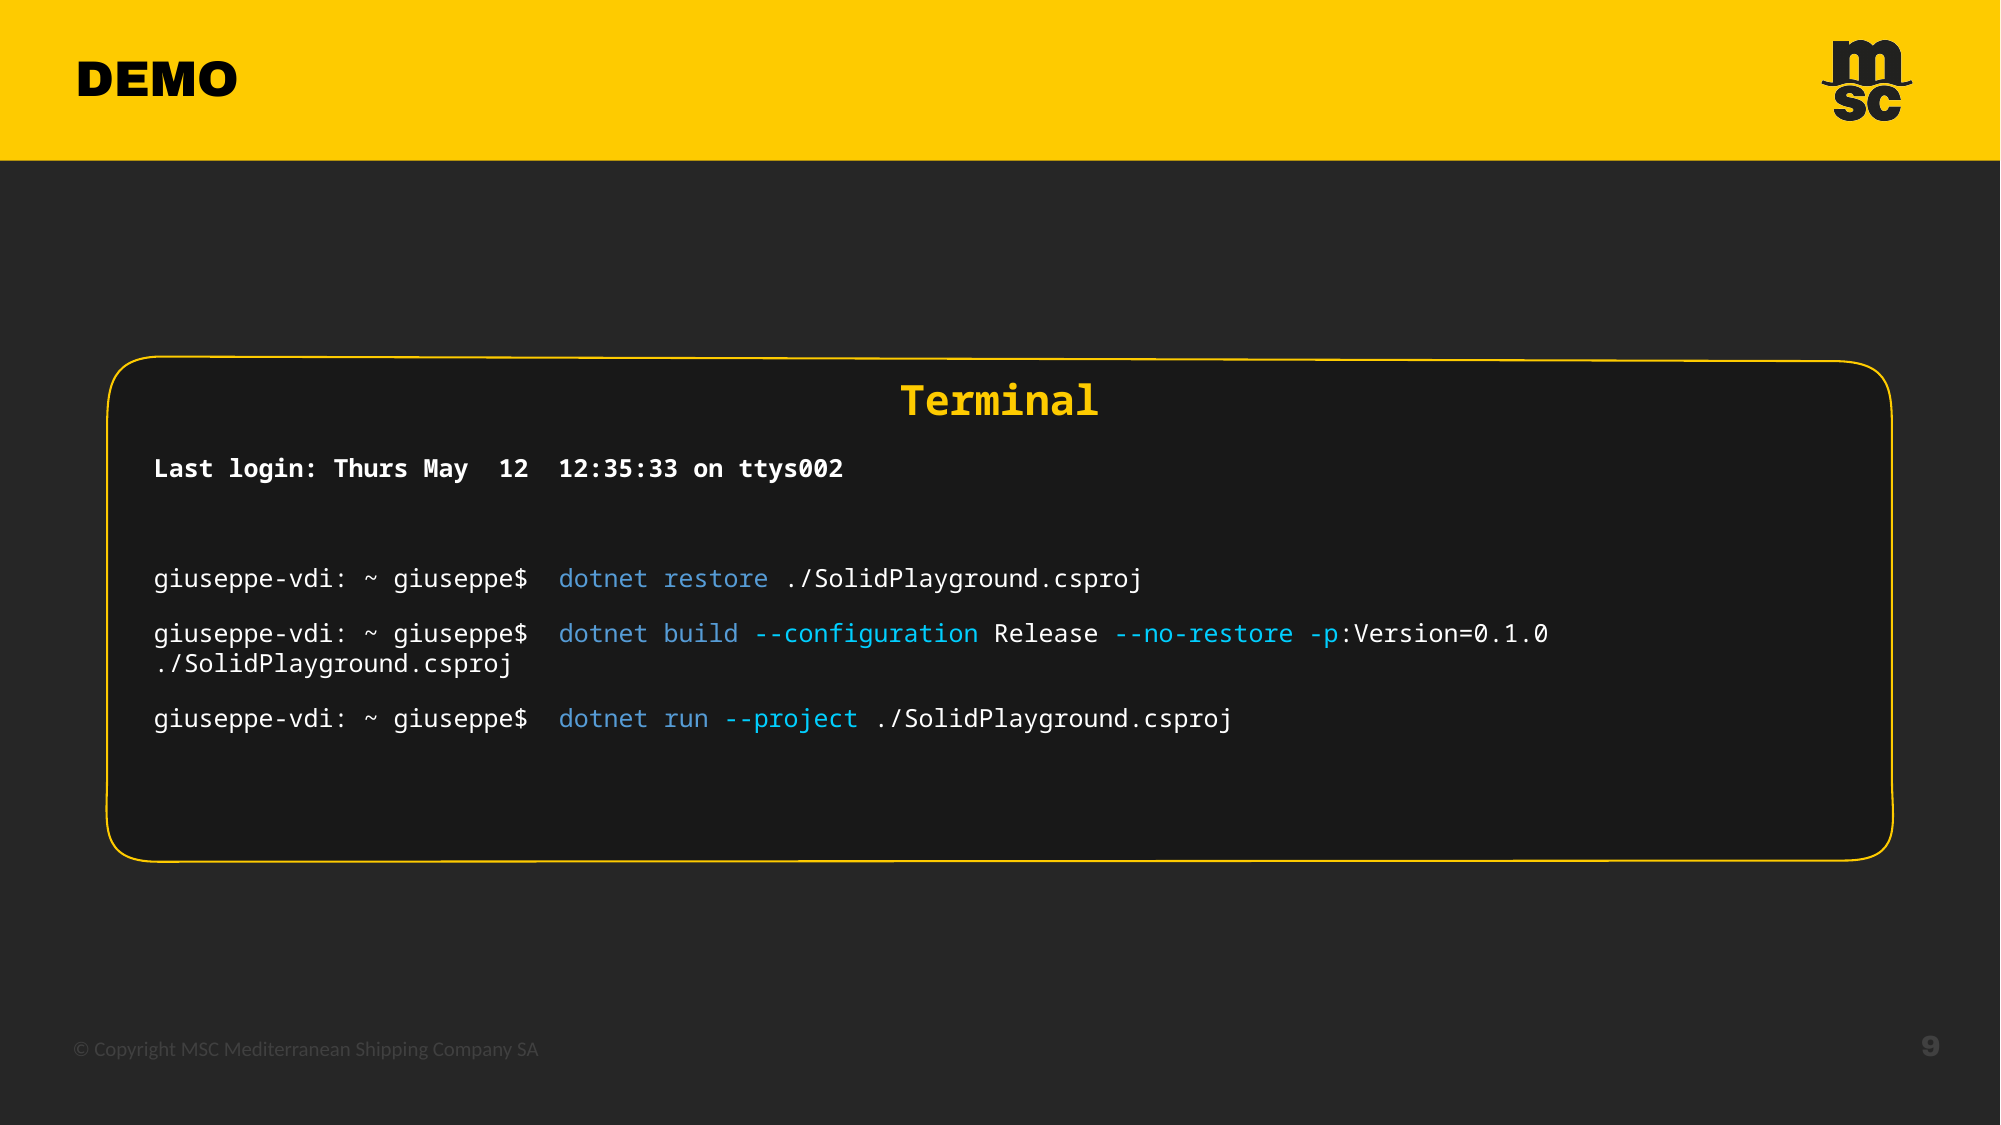

# Demo
Terminal
Last login: Thurs May  12  12:35:33 on ttys002

giuseppe-vdi: ~ giuseppe$  dotnet restore ./SolidPlayground.csproj
giuseppe-vdi: ~ giuseppe$  dotnet build --configuration Release --no-restore -p:Version=0.1.0 ./SolidPlayground.csproj
giuseppe-vdi: ~ giuseppe$  dotnet run --project ./SolidPlayground.csproj
9
© Copyright MSC Mediterranean Shipping Company SA